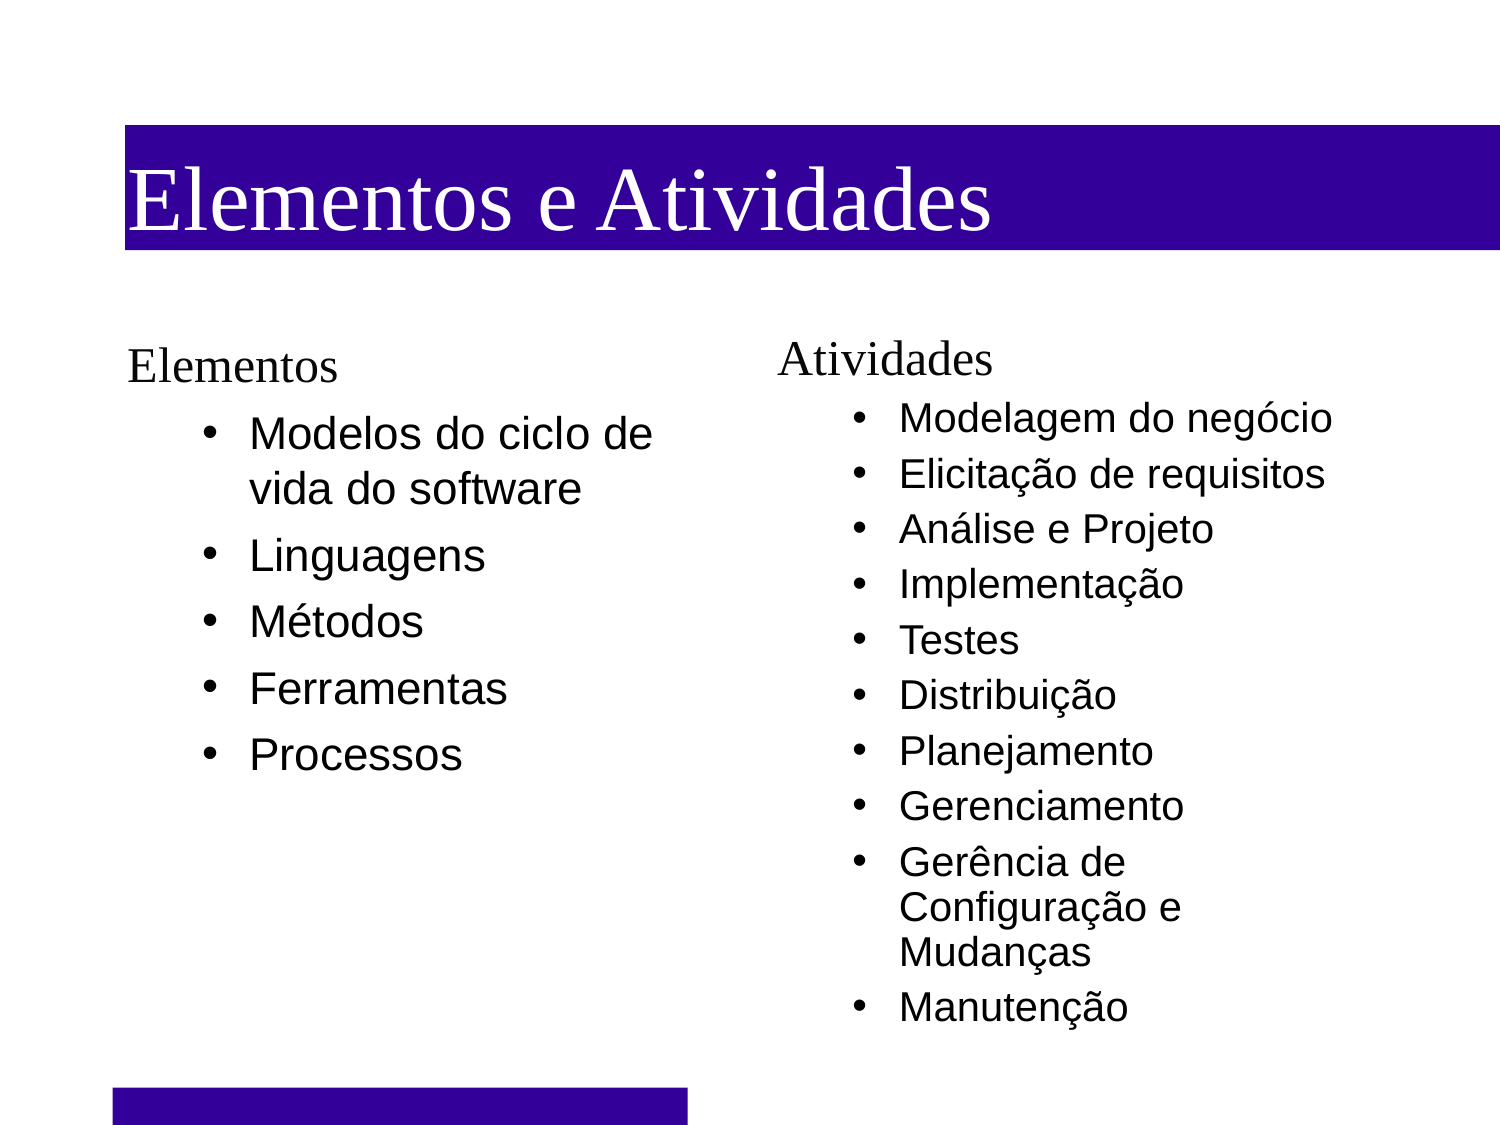

Elementos e Atividades
Elementos
Modelos do ciclo de vida do software
Linguagens
Métodos
Ferramentas
Processos

Atividades
Modelagem do negócio
Elicitação de requisitos
Análise e Projeto
Implementação
Testes
Distribuição
Planejamento
Gerenciamento
Gerência de Configuração e Mudanças
Manutenção